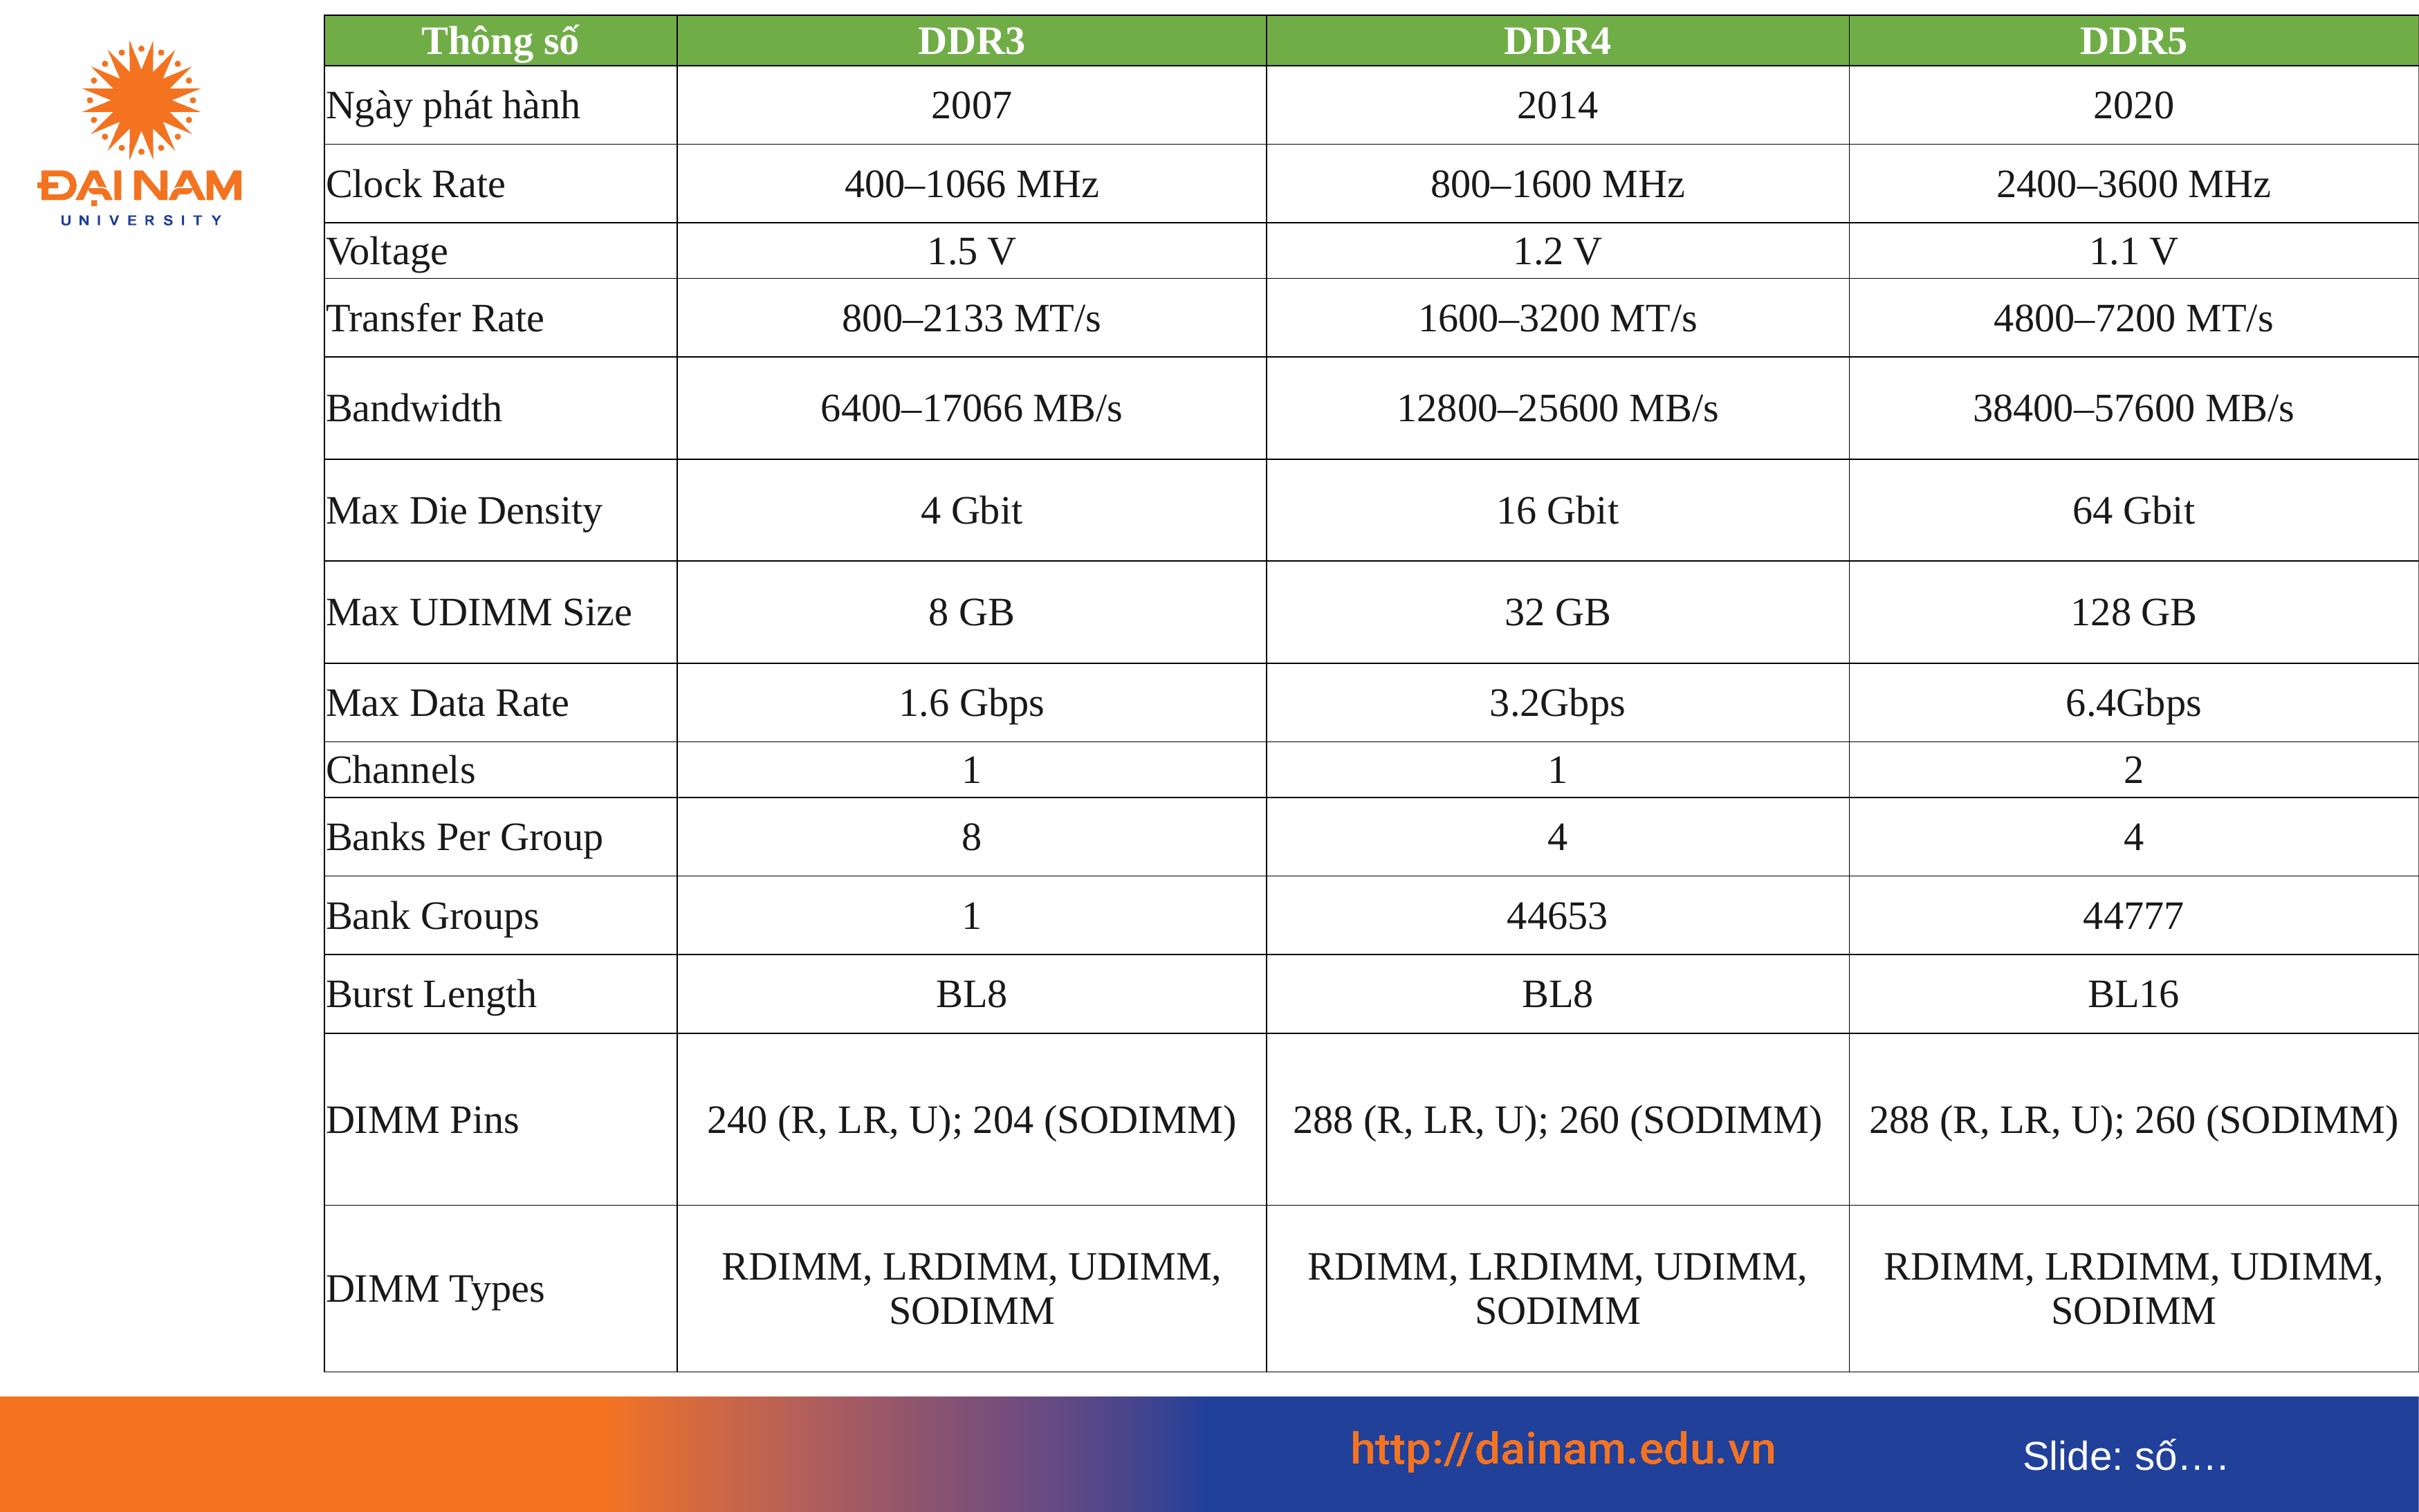

| Thông số | DDR3 | DDR4 | DDR5 |
| --- | --- | --- | --- |
| Ngày phát hành | 2007 | 2014 | 2020 |
| Clock Rate | 400–1066 MHz | 800–1600 MHz | 2400–3600 MHz |
| Voltage | 1.5 V | 1.2 V | 1.1 V |
| Transfer Rate | 800–2133 MT/s | 1600–3200 MT/s | 4800–7200 MT/s |
| Bandwidth | 6400–17066 MB/s | 12800–25600 MB/s | 38400–57600 MB/s |
| Max Die Density | 4 Gbit | 16 Gbit | 64 Gbit |
| Max UDIMM Size | 8 GB | 32 GB | 128 GB |
| Max Data Rate | 1.6 Gbps | 3.2Gbps | 6.4Gbps |
| Channels | 1 | 1 | 2 |
| Banks Per Group | 8 | 4 | 4 |
| Bank Groups | 1 | 44653 | 44777 |
| Burst Length | BL8 | BL8 | BL16 |
| DIMM Pins | 240 (R, LR, U); 204 (SODIMM) | 288 (R, LR, U); 260 (SODIMM) | 288 (R, LR, U); 260 (SODIMM) |
| DIMM Types | RDIMM, LRDIMM, UDIMM, SODIMM | RDIMM, LRDIMM, UDIMM, SODIMM | RDIMM, LRDIMM, UDIMM, SODIMM |